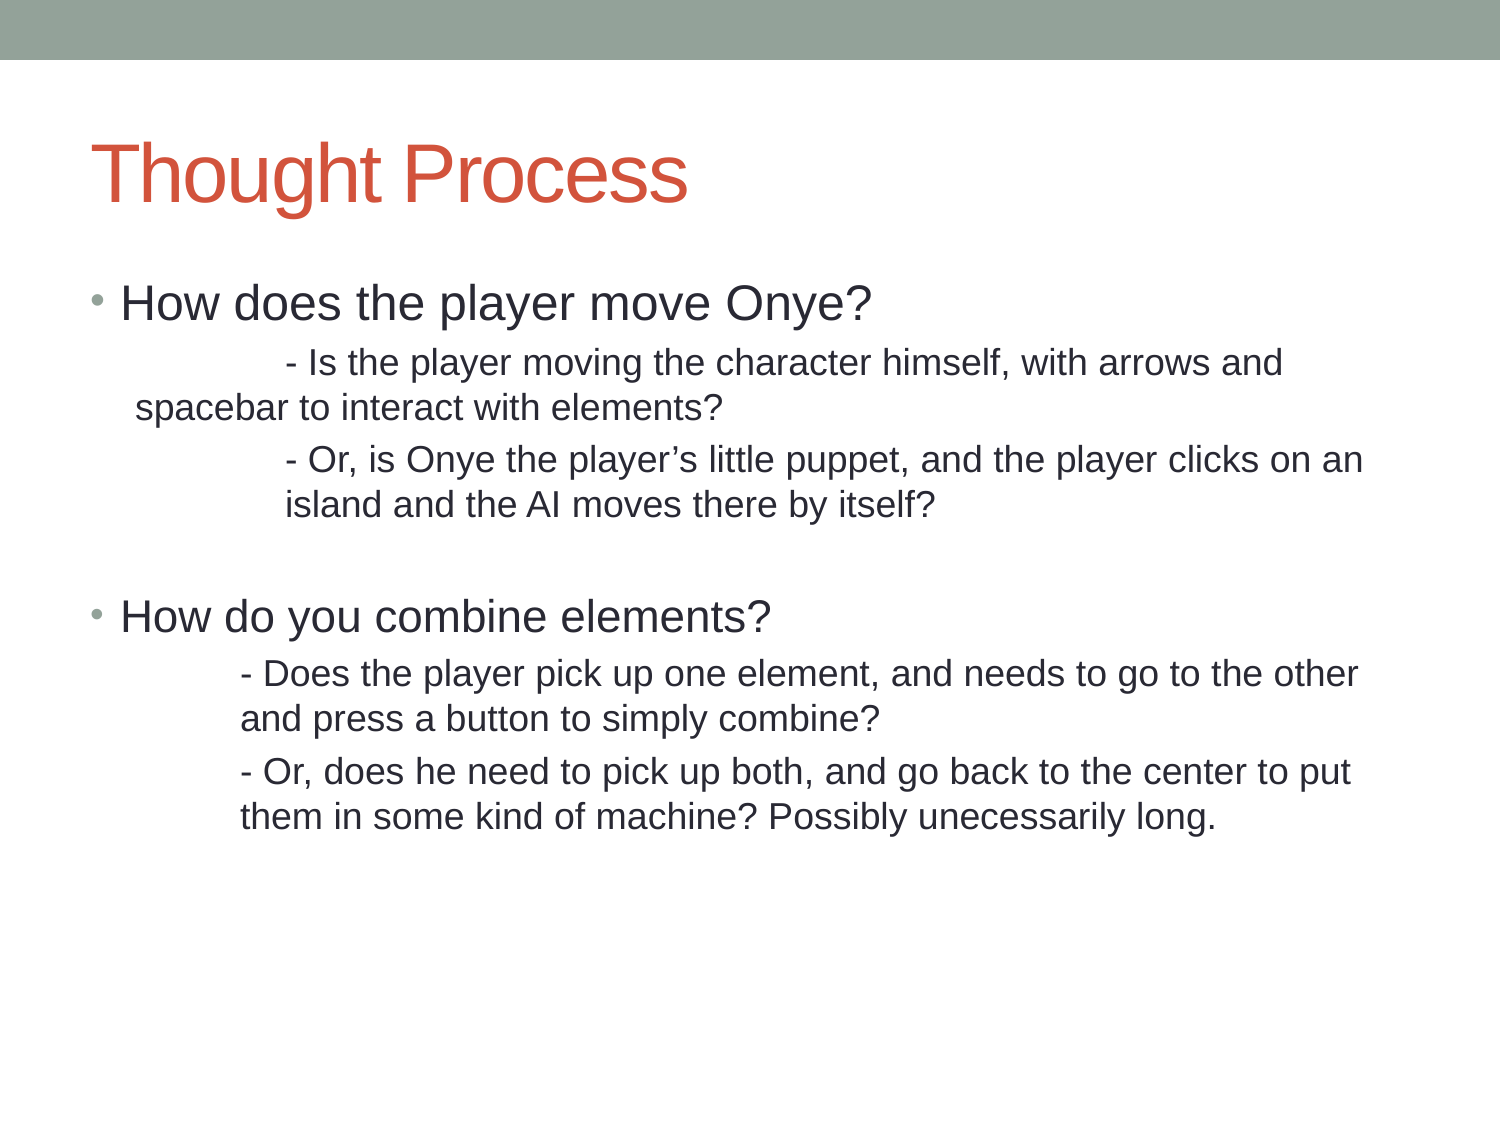

# Thought Process
How does the player move Onye?
	- Is the player moving the character himself, with arrows and 	spacebar to interact with elements?
	- Or, is Onye the player’s little puppet, and the player clicks on an 	island and the AI moves there by itself?

How do you combine elements?
	- Does the player pick up one element, and needs to go to the other 	and press a button to simply combine?
	- Or, does he need to pick up both, and go back to the center to put	them in some kind of machine? Possibly unecessarily long.